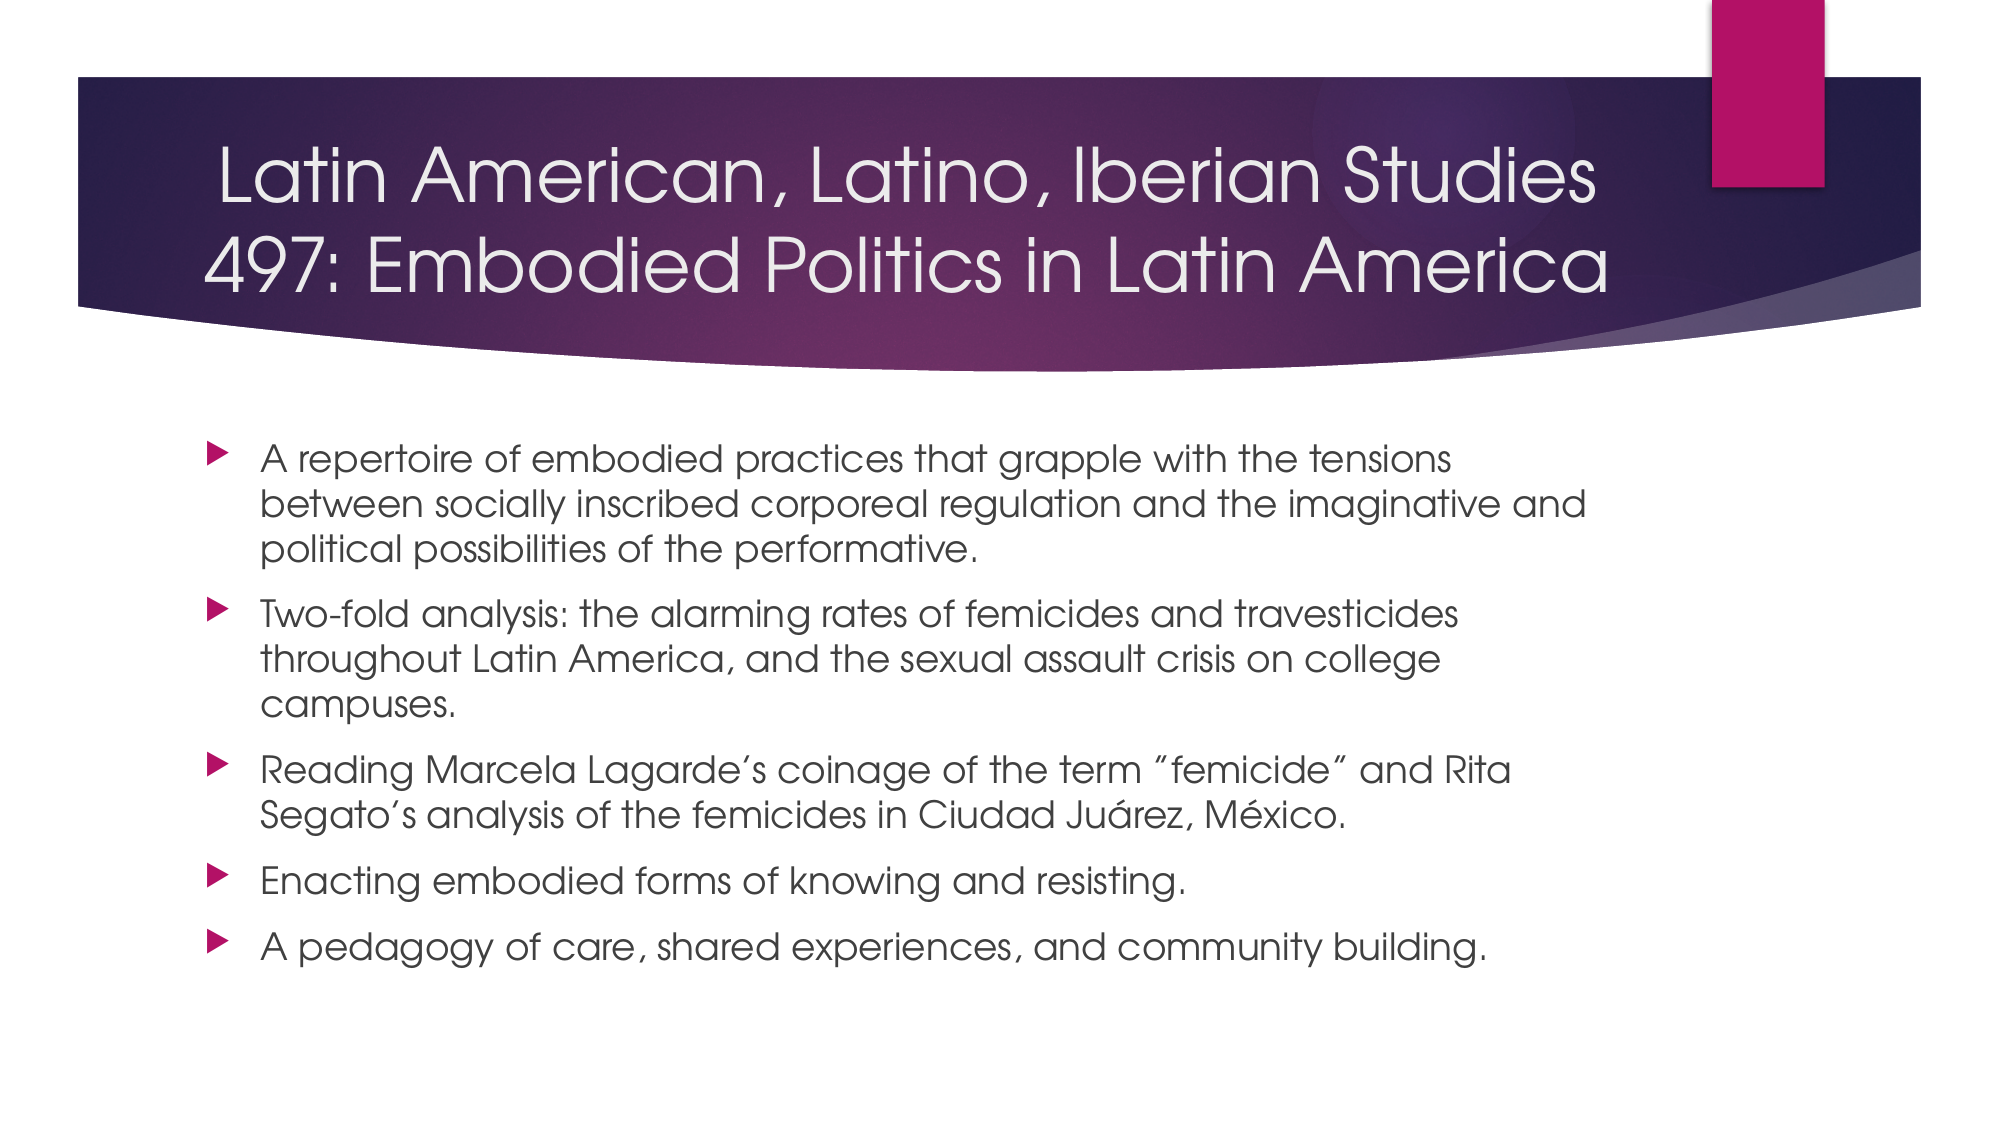

# Latin American, Latino, Iberian Studies 497: Embodied Politics in Latin America
A repertoire of embodied practices that grapple with the tensions between socially inscribed corporeal regulation and the imaginative and political possibilities of the performative.
Two-fold analysis: the alarming rates of femicides and travesticides throughout Latin America, and the sexual assault crisis on college campuses.
Reading Marcela Lagarde’s coinage of the term ”femicide” and Rita Segato’s analysis of the femicides in Ciudad Juárez, México.
Enacting embodied forms of knowing and resisting.
A pedagogy of care, shared experiences, and community building.